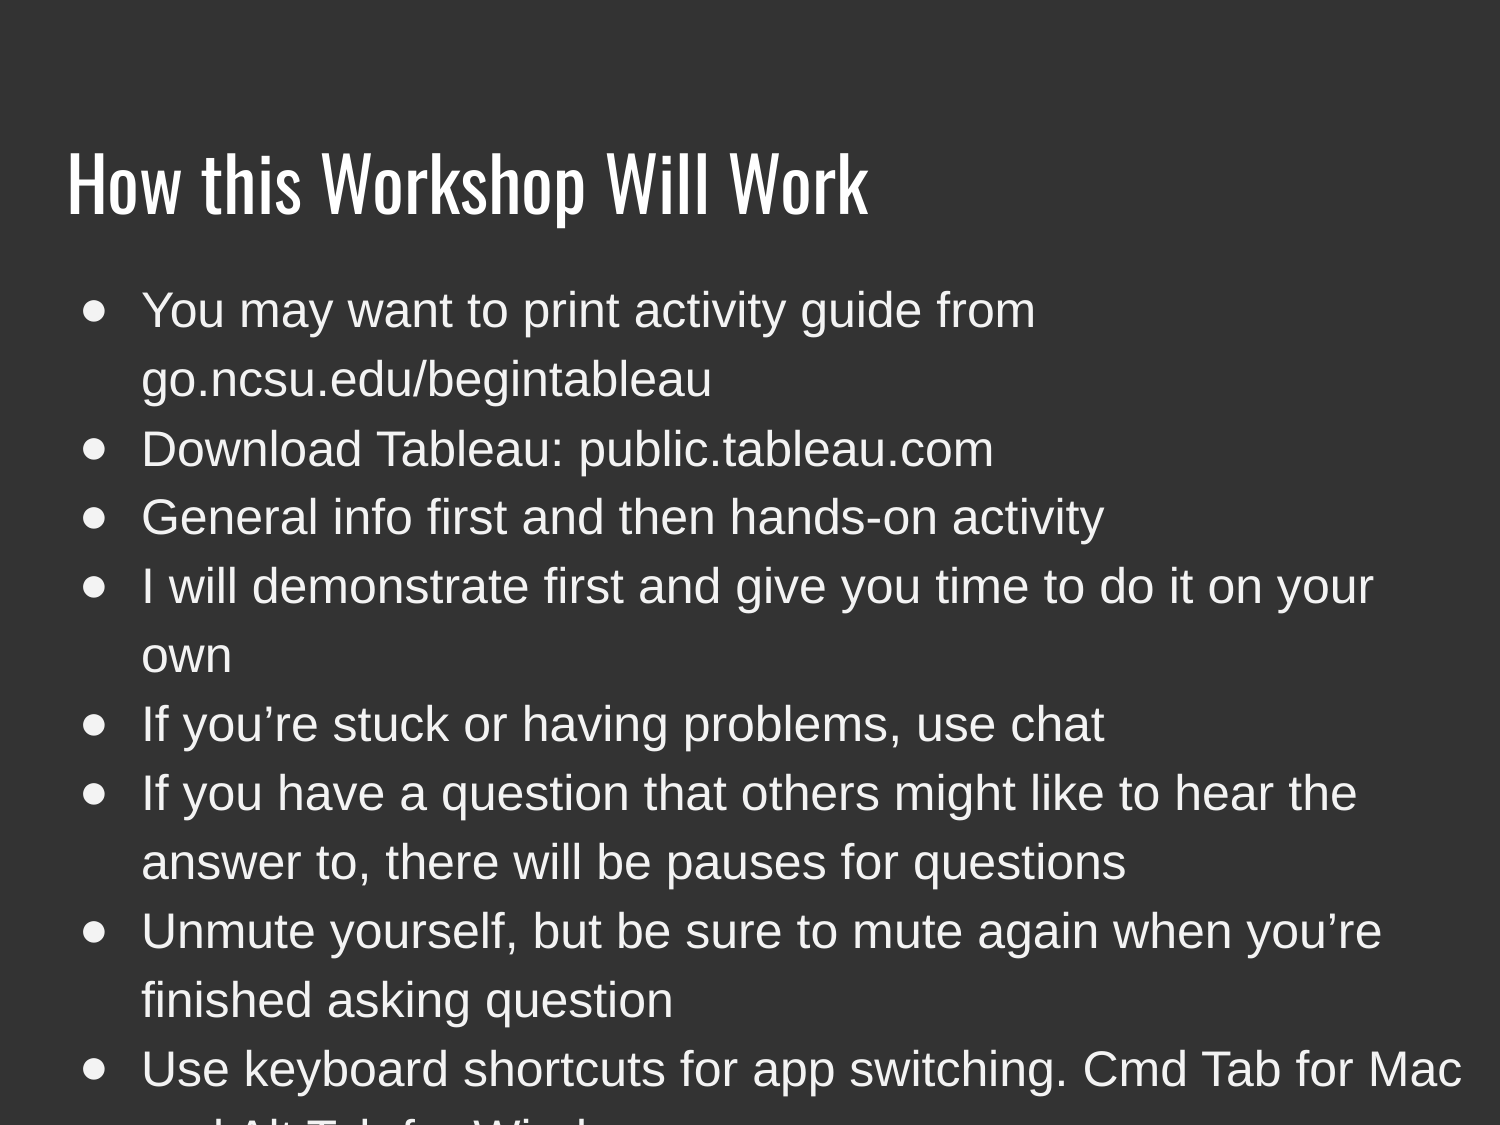

# How this Workshop Will Work
You may want to print activity guide from go.ncsu.edu/begintableau
Download Tableau: public.tableau.com
General info first and then hands-on activity
I will demonstrate first and give you time to do it on your own
If you’re stuck or having problems, use chat
If you have a question that others might like to hear the answer to, there will be pauses for questions
Unmute yourself, but be sure to mute again when you’re finished asking question
Use keyboard shortcuts for app switching. Cmd Tab for Mac and Alt Tab for Windows.